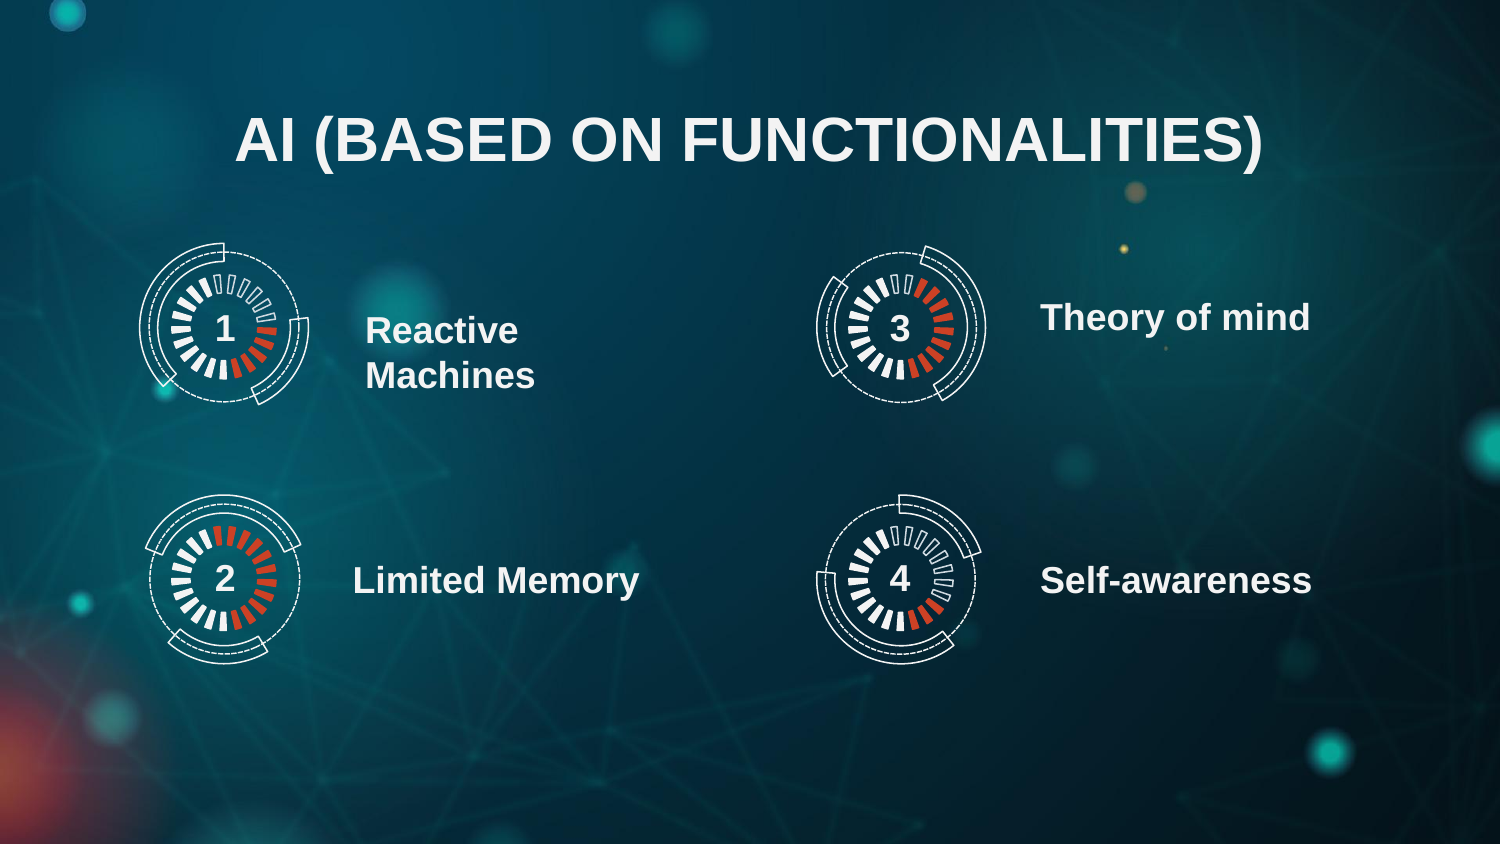

# AI (BASED ON FUNCTIONALITIES)

Theory of mind

1
Reactive Machines
3

2
Limited Memory
4
Self-awareness